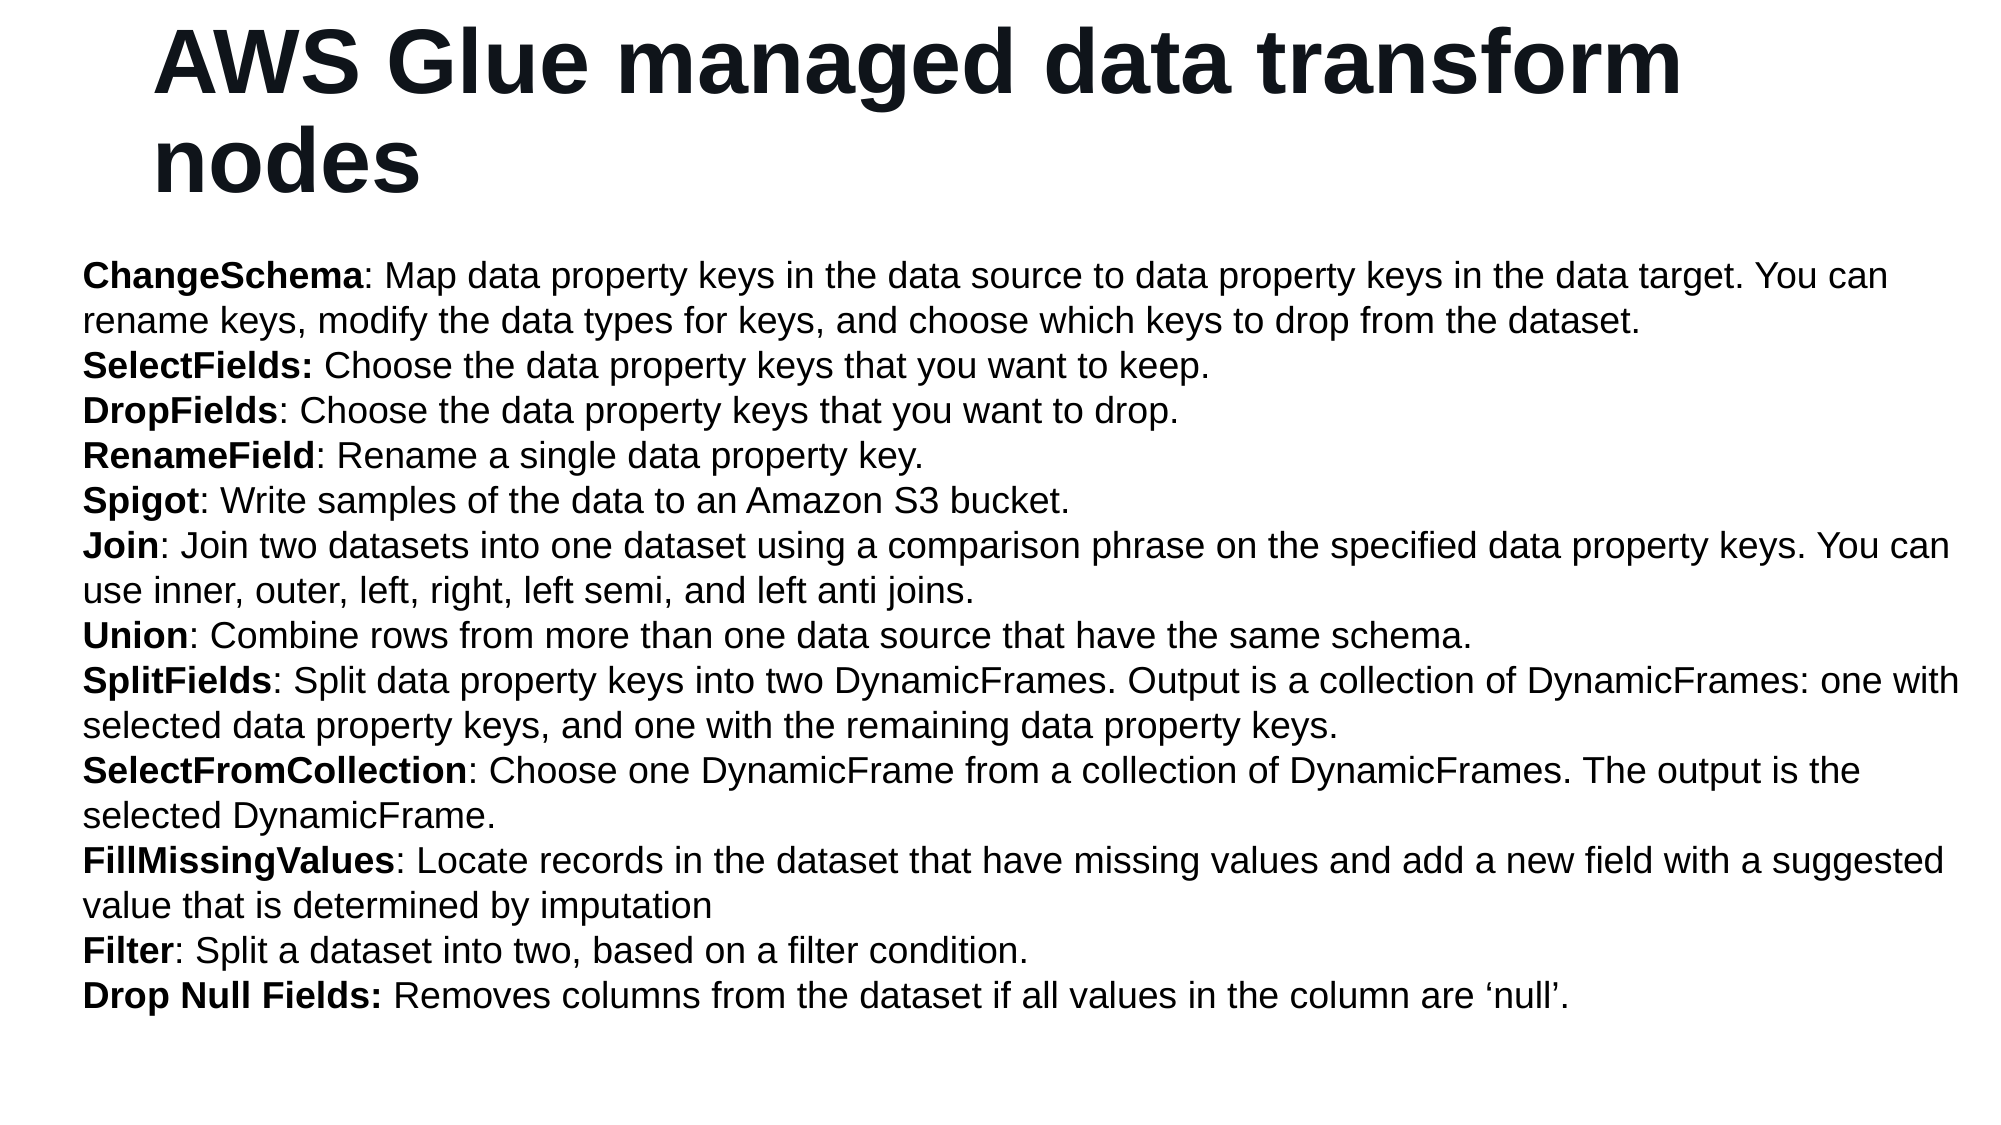

# AWS Glue managed data transform nodes

ChangeSchema: Map data property keys in the data source to data property keys in the data target. You can rename keys, modify the data types for keys, and choose which keys to drop from the dataset.
SelectFields: Choose the data property keys that you want to keep.
DropFields: Choose the data property keys that you want to drop.
RenameField: Rename a single data property key.
Spigot: Write samples of the data to an Amazon S3 bucket.
Join: Join two datasets into one dataset using a comparison phrase on the specified data property keys. You can use inner, outer, left, right, left semi, and left anti joins.
Union: Combine rows from more than one data source that have the same schema.
SplitFields: Split data property keys into two DynamicFrames. Output is a collection of DynamicFrames: one with selected data property keys, and one with the remaining data property keys.
SelectFromCollection: Choose one DynamicFrame from a collection of DynamicFrames. The output is the selected DynamicFrame.
FillMissingValues: Locate records in the dataset that have missing values and add a new field with a suggested value that is determined by imputation
Filter: Split a dataset into two, based on a filter condition.
Drop Null Fields: Removes columns from the dataset if all values in the column are ‘null’.